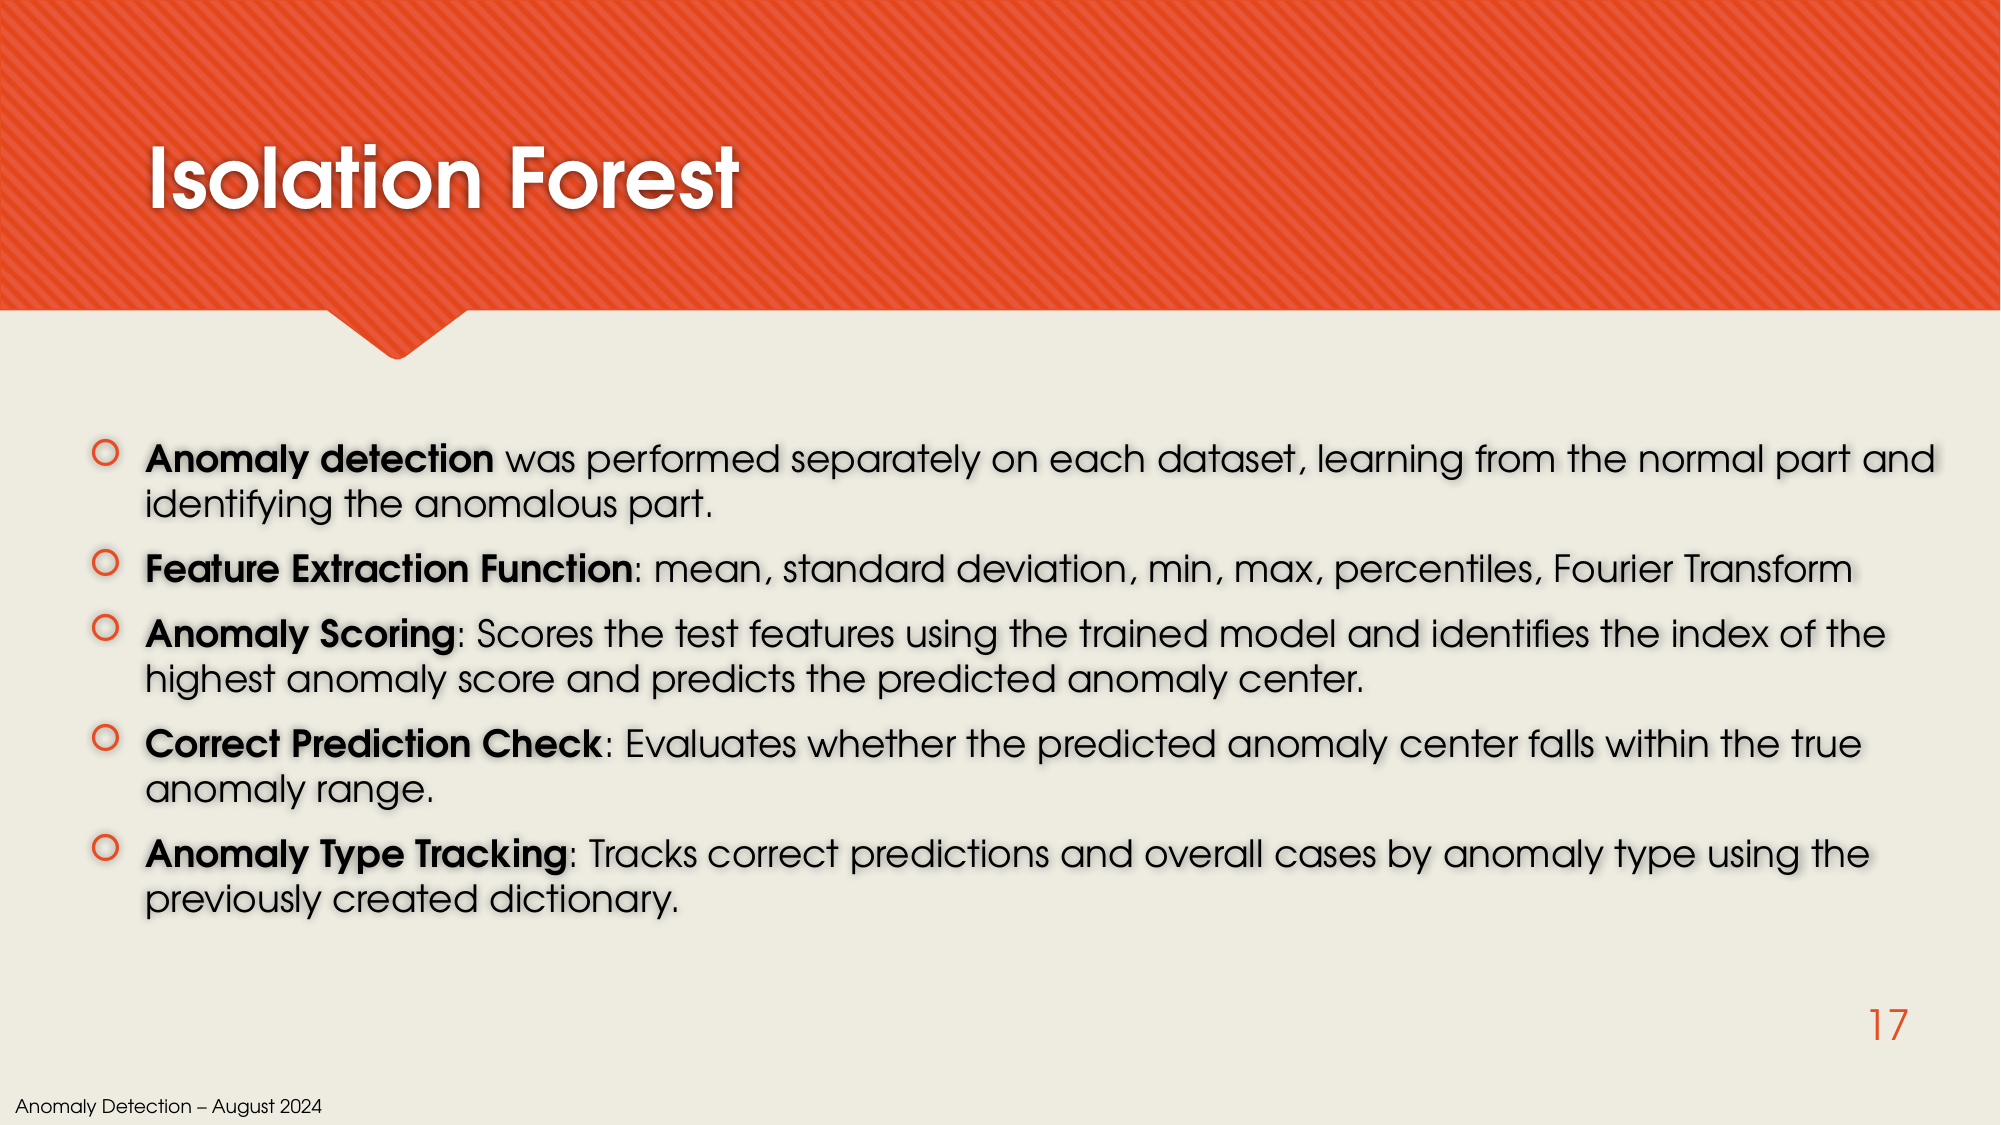

# Isolation Forest
Anomaly detection was performed separately on each dataset, learning from the normal part and identifying the anomalous part.
Feature Extraction Function: mean, standard deviation, min, max, percentiles, Fourier Transform
Anomaly Scoring: Scores the test features using the trained model and identifies the index of the highest anomaly score and predicts the predicted anomaly center.
Correct Prediction Check: Evaluates whether the predicted anomaly center falls within the true anomaly range.
Anomaly Type Tracking: Tracks correct predictions and overall cases by anomaly type using the previously created dictionary.
17
Anomaly Detection – August 2024